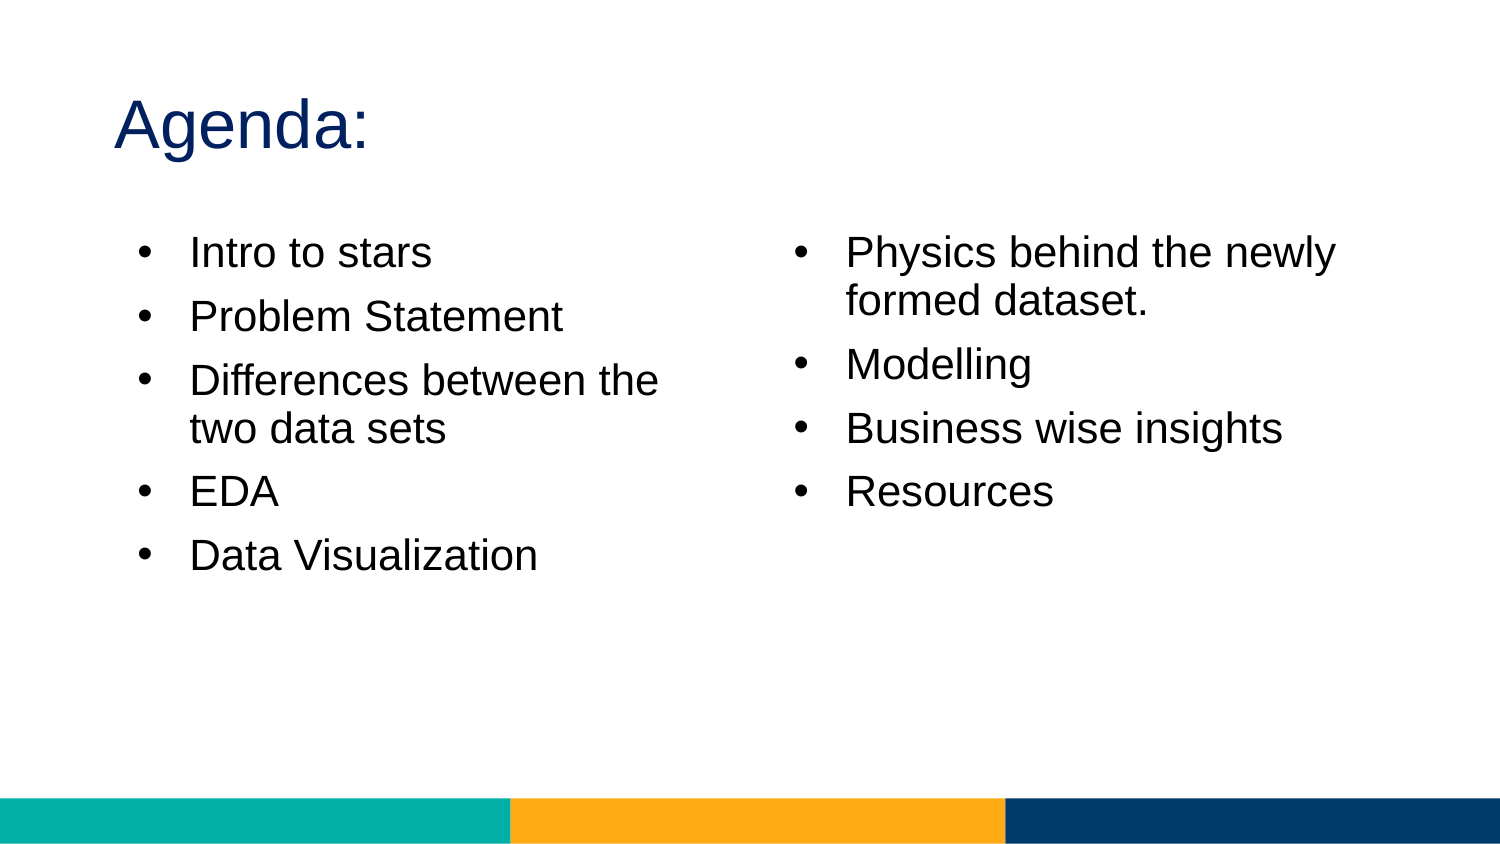

# Agenda:
Intro to stars
Problem Statement
Differences between the two data sets
EDA
Data Visualization

Physics behind the newly formed dataset.
Modelling
Business wise insights
Resources